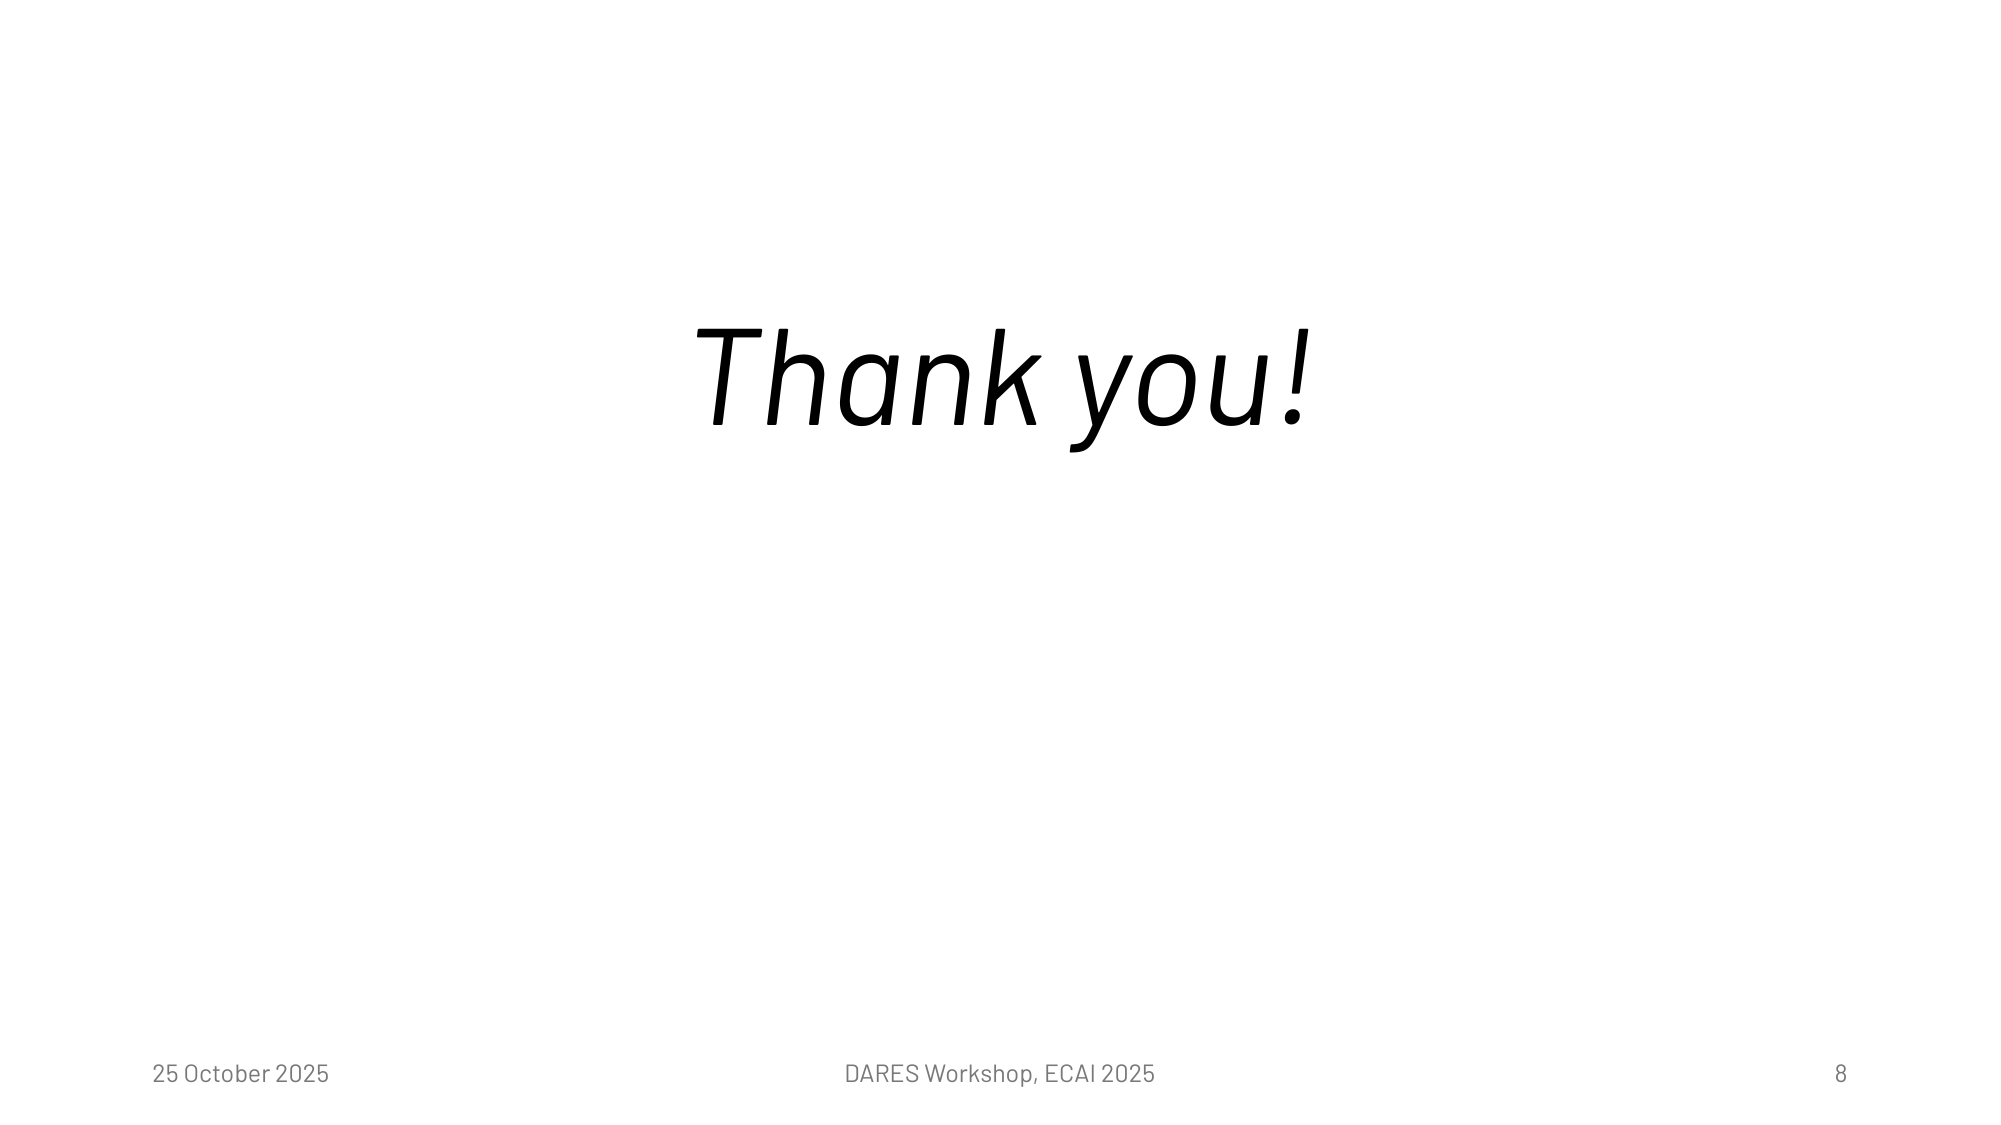

#
Thank you!
25 October 2025
DARES Workshop, ECAI 2025
8